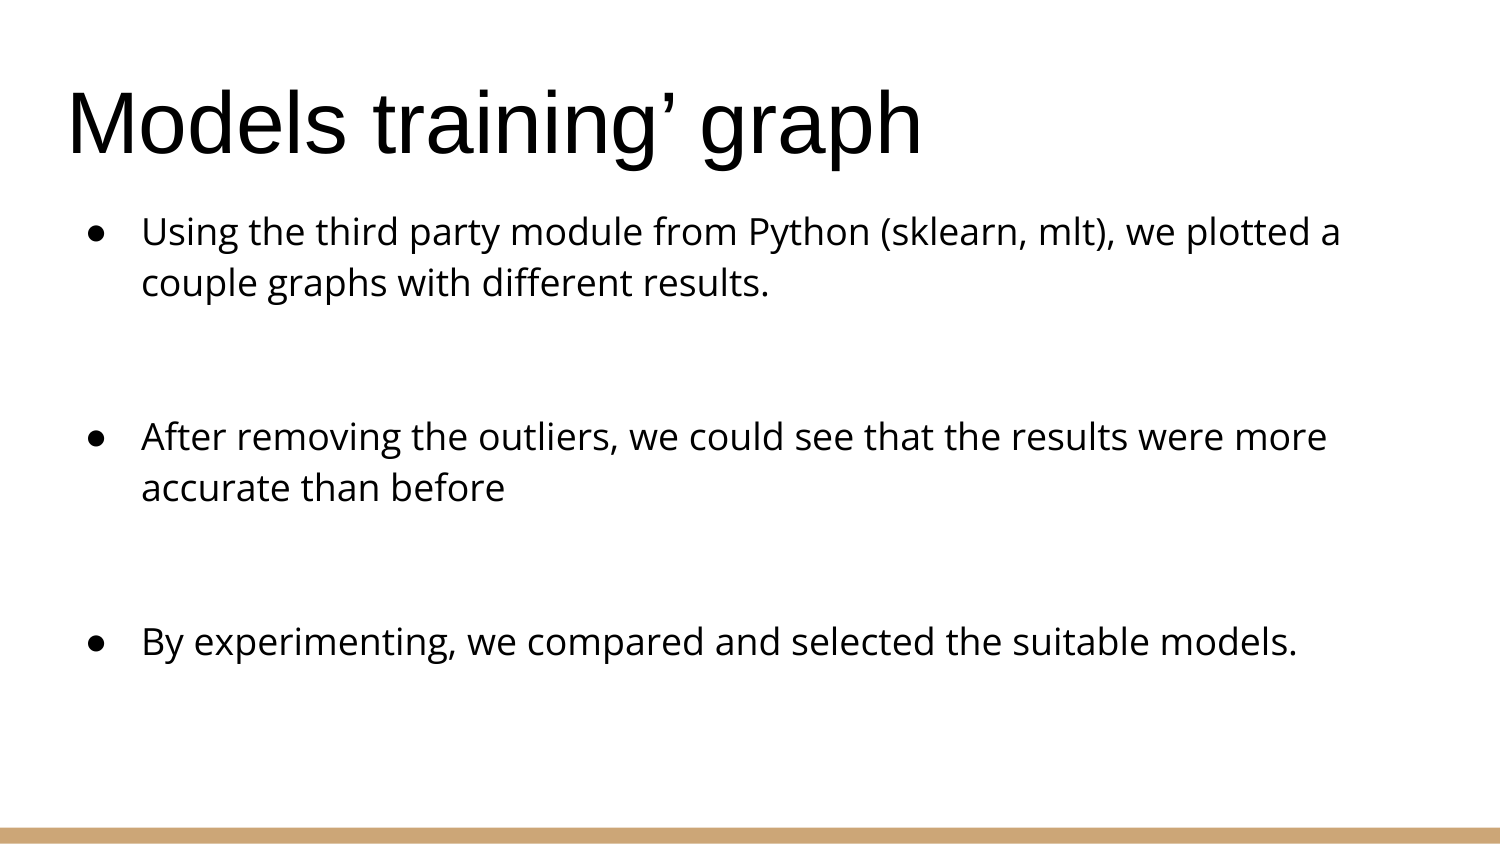

# Models training’ graph
Using the third party module from Python (sklearn, mlt), we plotted a couple graphs with different results.

After removing the outliers, we could see that the results were more accurate than before

By experimenting, we compared and selected the suitable models.